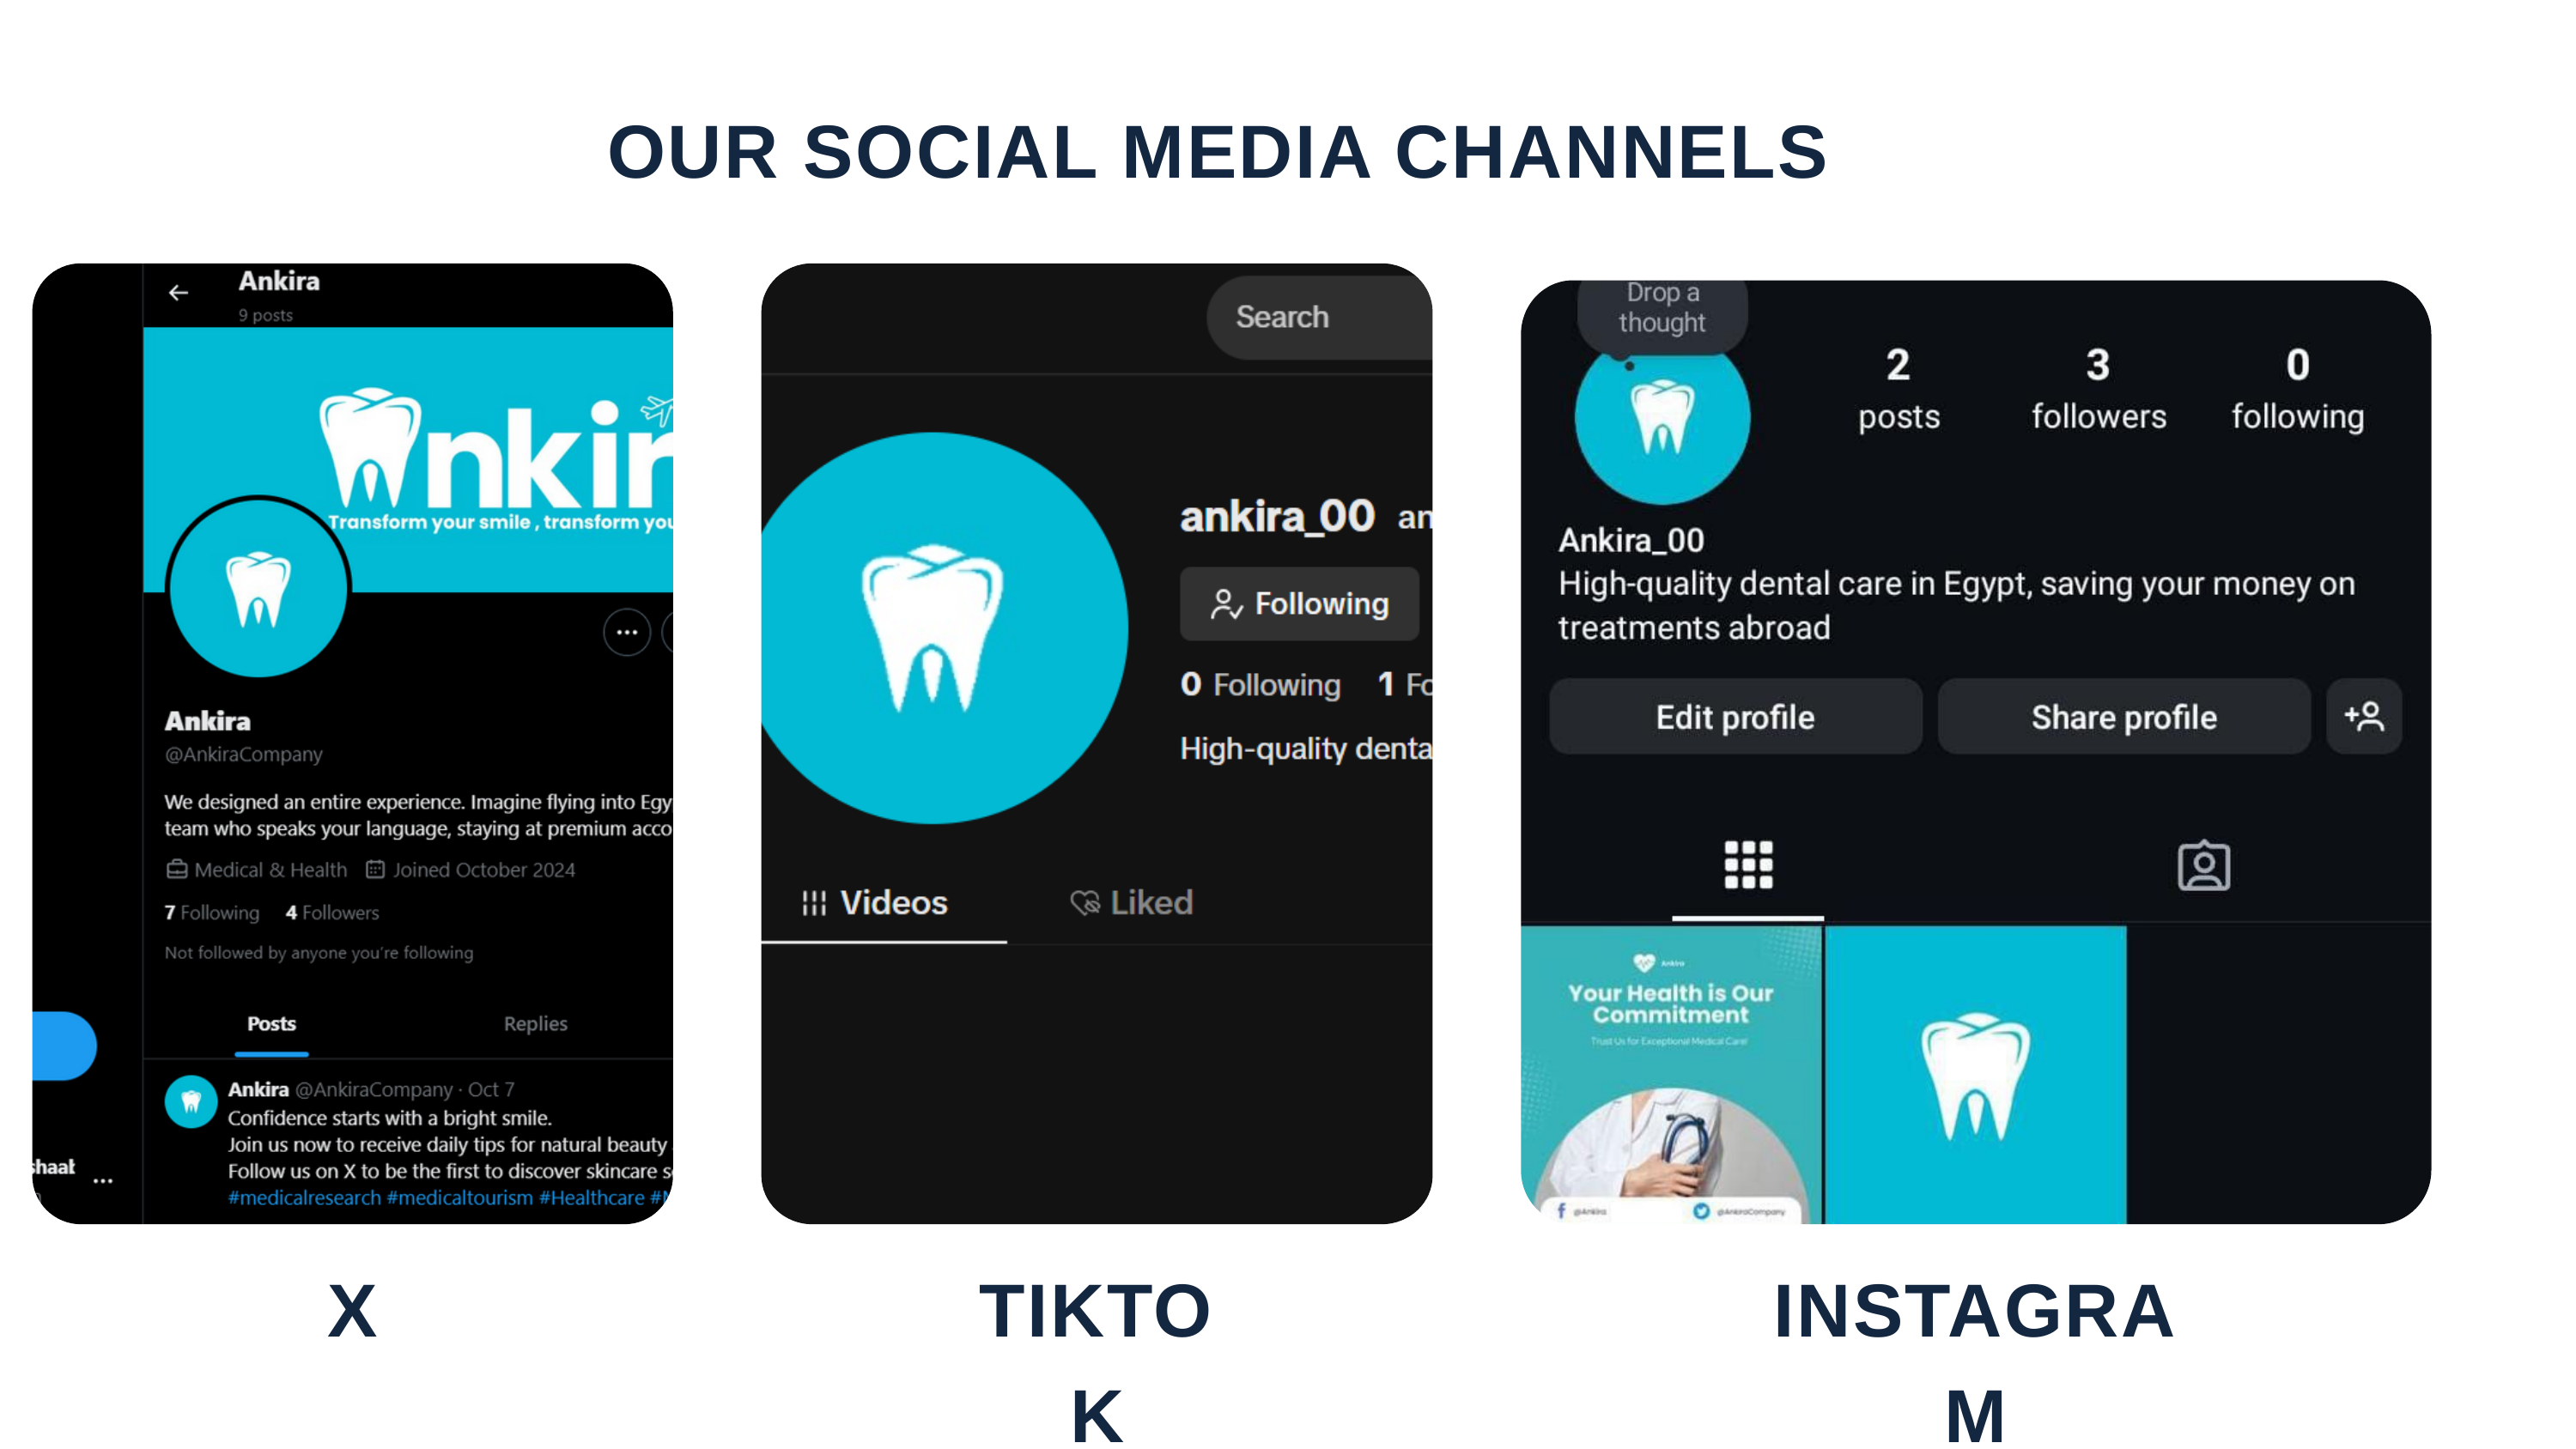

OUR SOCIAL MEDIA CHANNELS

X
TIKTOK
INSTAGRAM